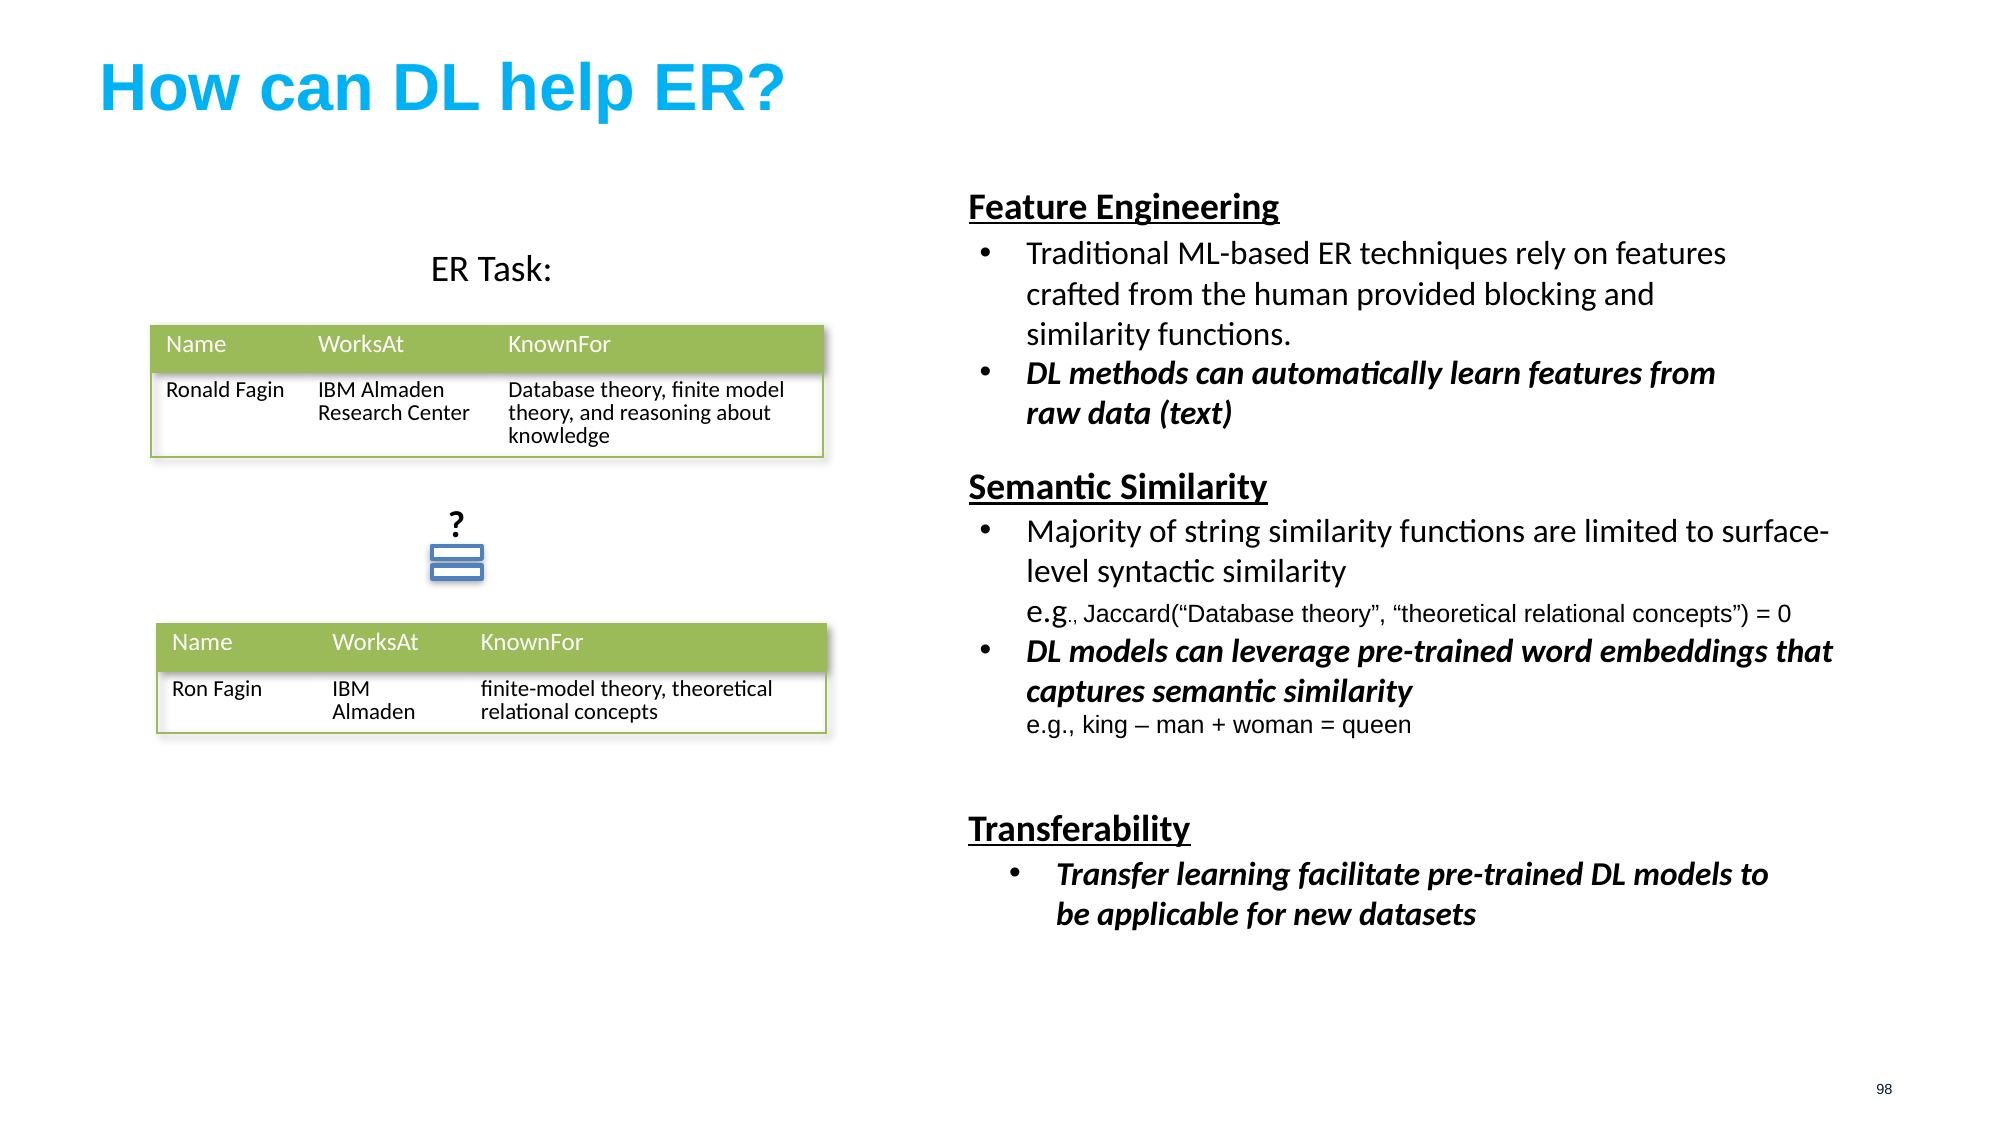

# How can DL help ER?
Feature Engineering
Traditional ML-based ER techniques rely on features crafted from the human provided blocking and similarity functions.
DL methods can automatically learn features from raw data (text)
ER Task:
| Name | WorksAt | KnownFor |
| --- | --- | --- |
| Ronald Fagin | IBM Almaden Research Center | Database theory, finite model theory, and reasoning about knowledge |
Semantic Similarity
?
Majority of string similarity functions are limited to surface-level syntactic similarity
e.g., Jaccard(“Database theory”, “theoretical relational concepts”) = 0
DL models can leverage pre-trained word embeddings that captures semantic similarity
e.g., king – man + woman = queen

| Name | WorksAt | KnownFor |
| --- | --- | --- |
| Ron Fagin | IBM Almaden | finite-model theory, theoretical relational concepts |
Transferability
Transfer learning facilitate pre-trained DL models to be applicable for new datasets
98